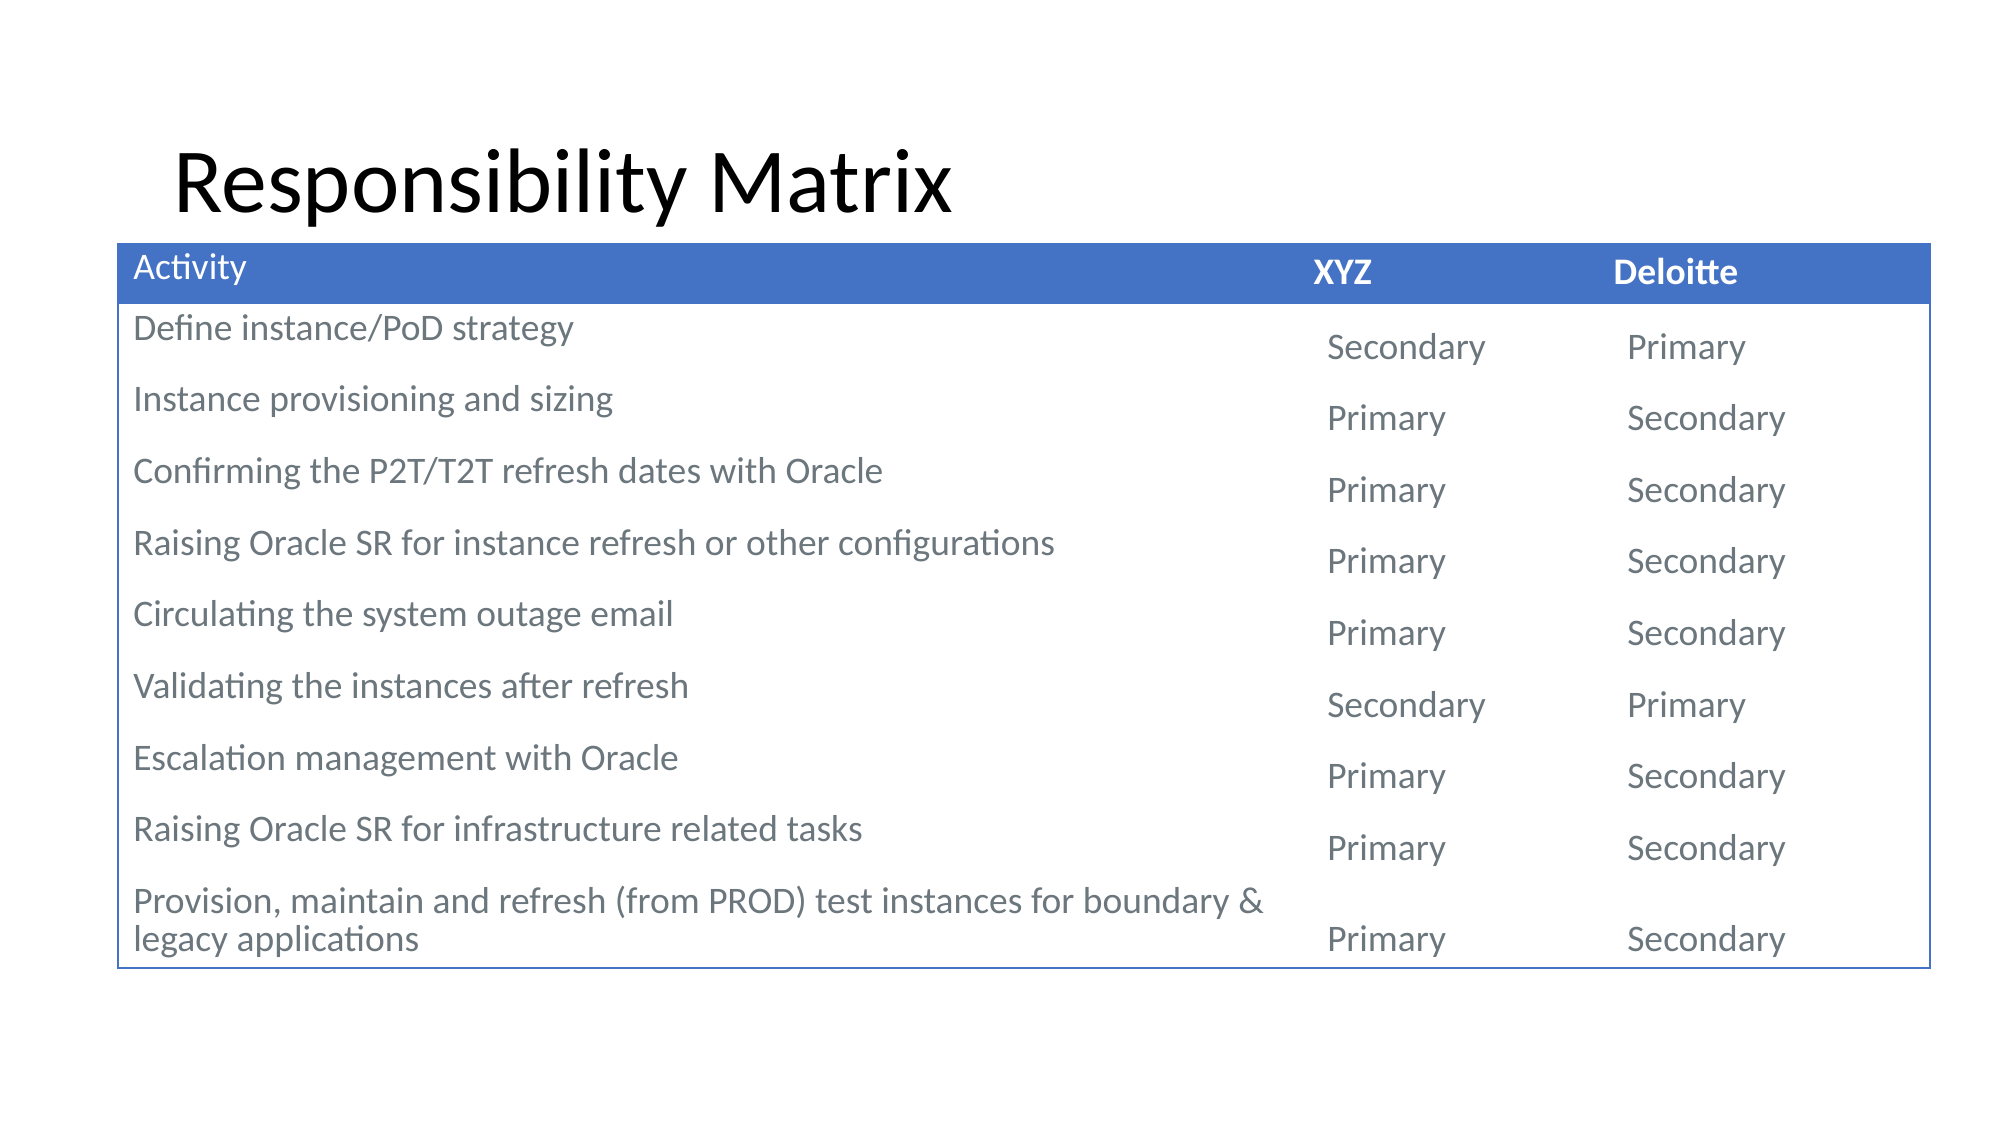

# Responsibility Matrix
| Activity | XYZ | Deloitte |
| --- | --- | --- |
| Define instance/PoD strategy | Secondary | Primary |
| Instance provisioning and sizing | Primary | Secondary |
| Confirming the P2T/T2T refresh dates with Oracle | Primary | Secondary |
| Raising Oracle SR for instance refresh or other configurations | Primary | Secondary |
| Circulating the system outage email | Primary | Secondary |
| Validating the instances after refresh | Secondary | Primary |
| Escalation management with Oracle | Primary | Secondary |
| Raising Oracle SR for infrastructure related tasks | Primary | Secondary |
| Provision, maintain and refresh (from PROD) test instances for boundary & legacy applications | Primary | Secondary |